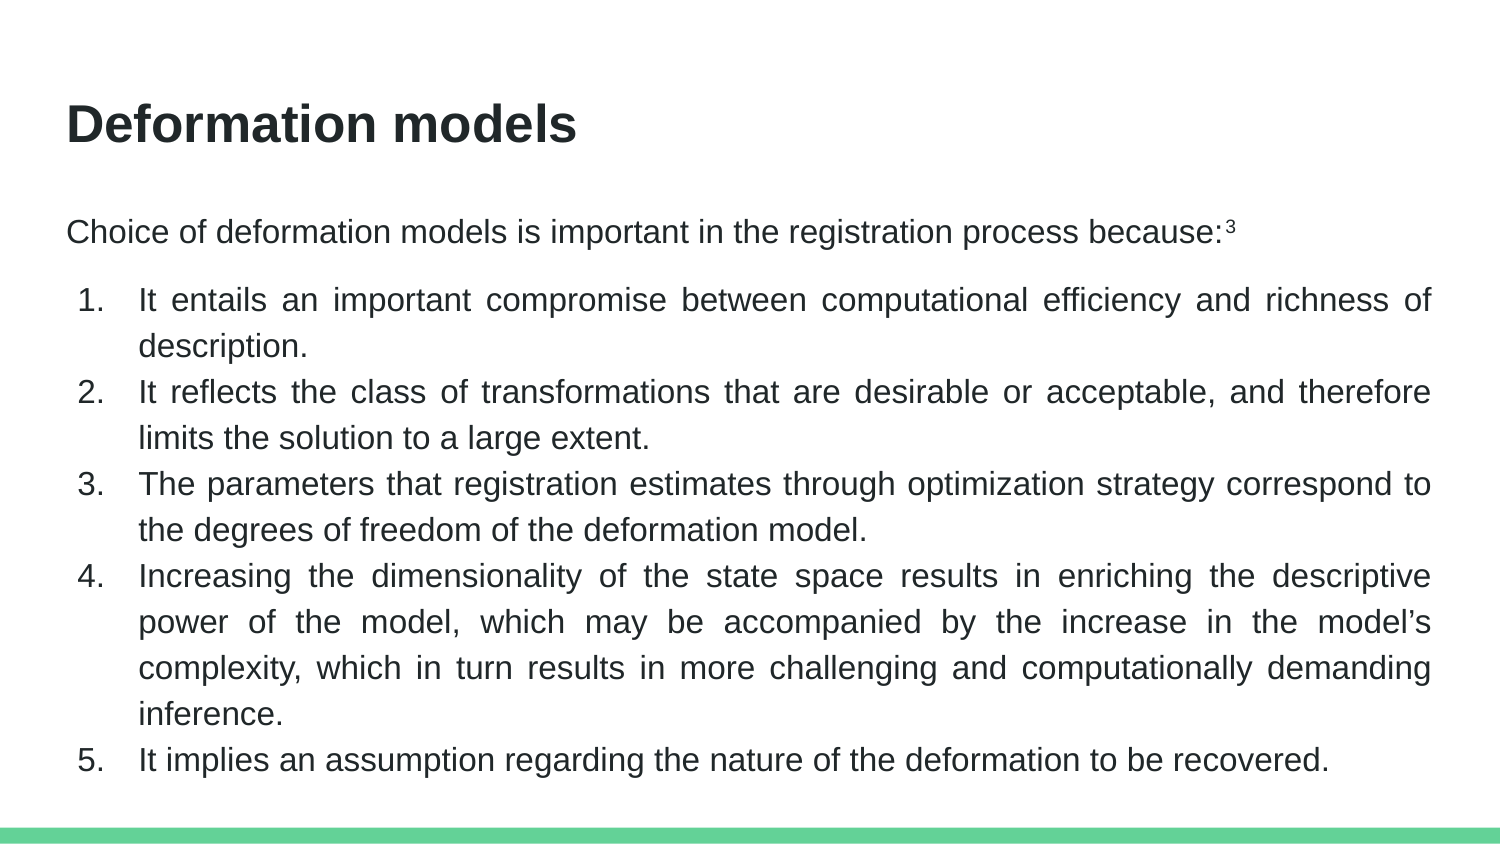

# Deformation models
Choice of deformation models is important in the registration process because:3
It entails an important compromise between computational efficiency and richness of description.
It reflects the class of transformations that are desirable or acceptable, and therefore limits the solution to a large extent.
The parameters that registration estimates through optimization strategy correspond to the degrees of freedom of the deformation model.
Increasing the dimensionality of the state space results in enriching the descriptive power of the model, which may be accompanied by the increase in the model’s complexity, which in turn results in more challenging and computationally demanding inference.
It implies an assumption regarding the nature of the deformation to be recovered.